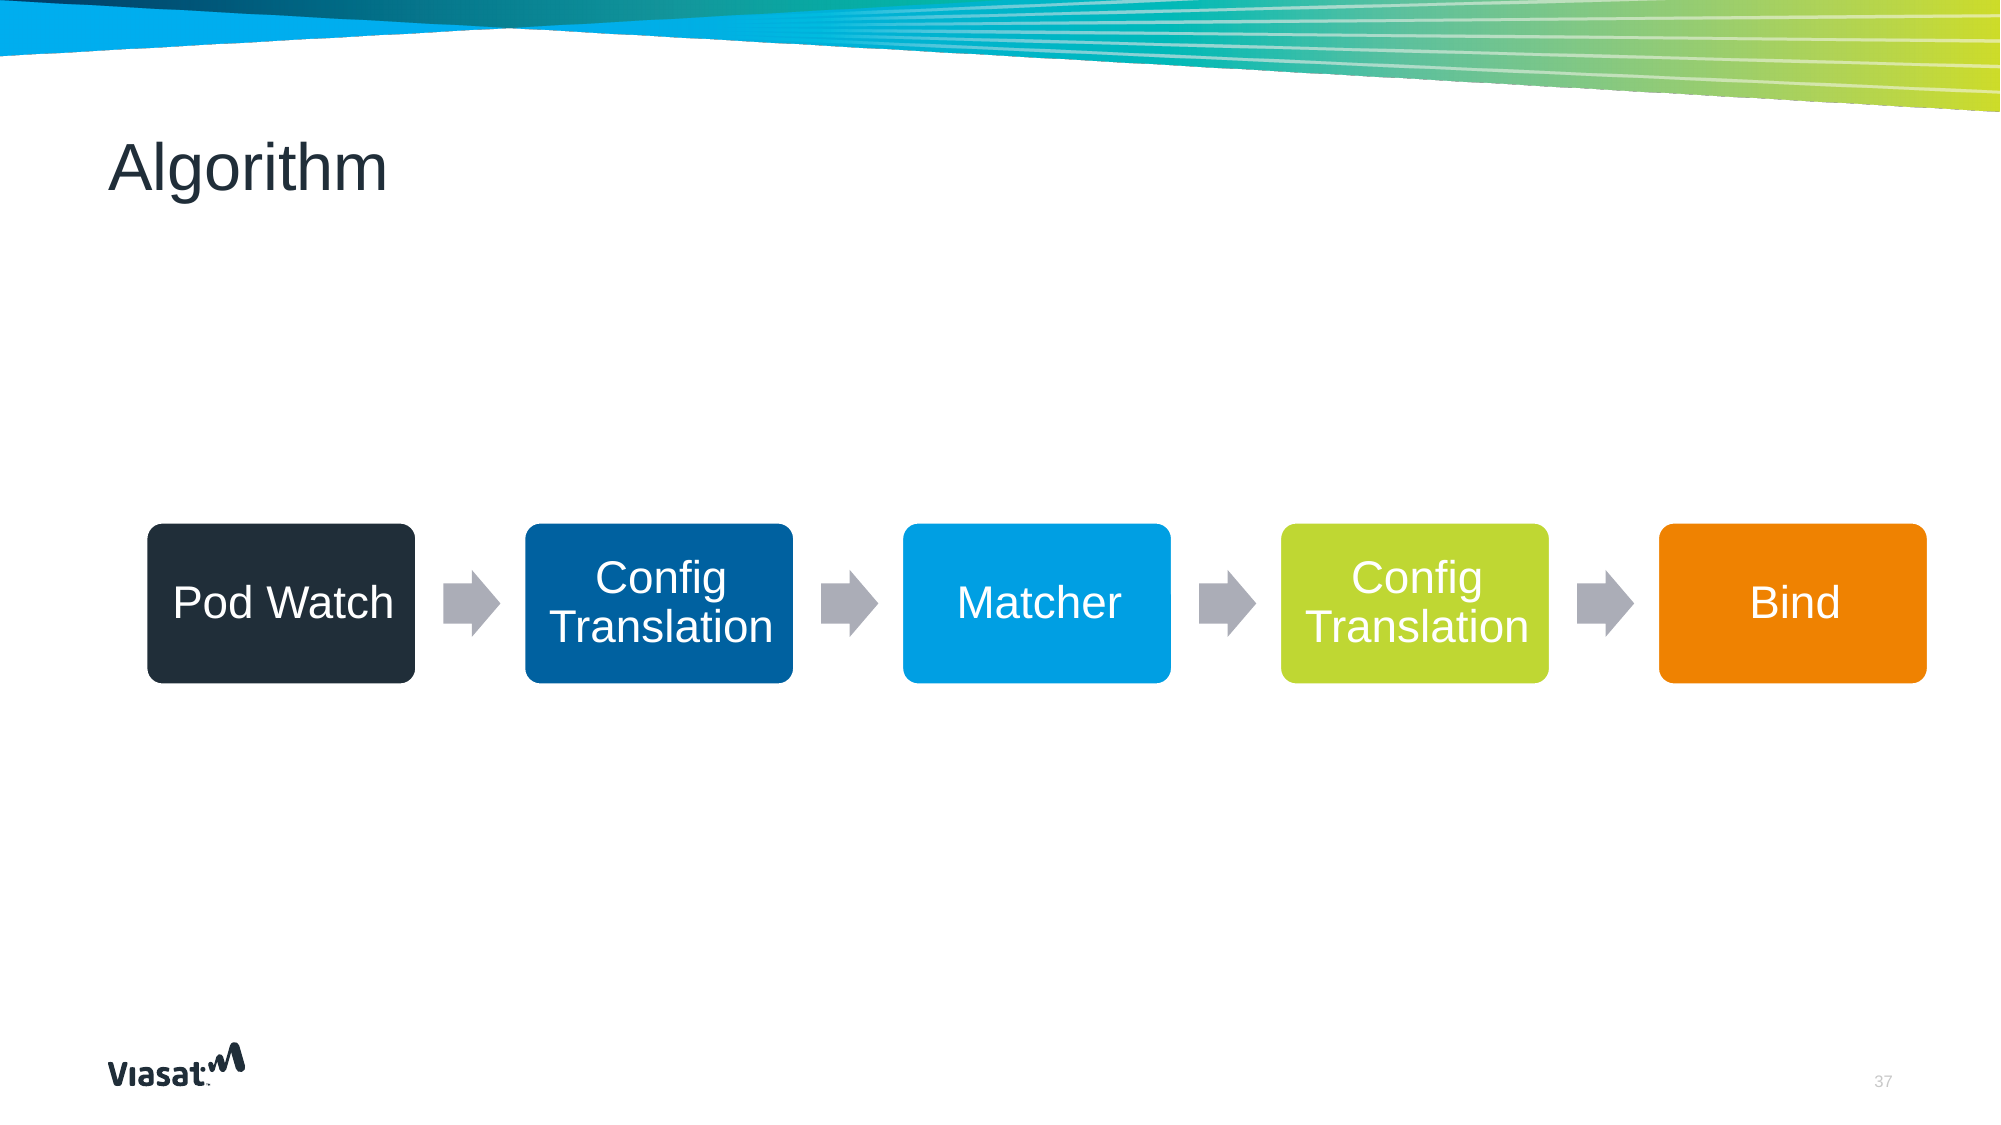

# Algorithm
Pod Watch

Config Translation

Matcher

Config Translation

Bind
37